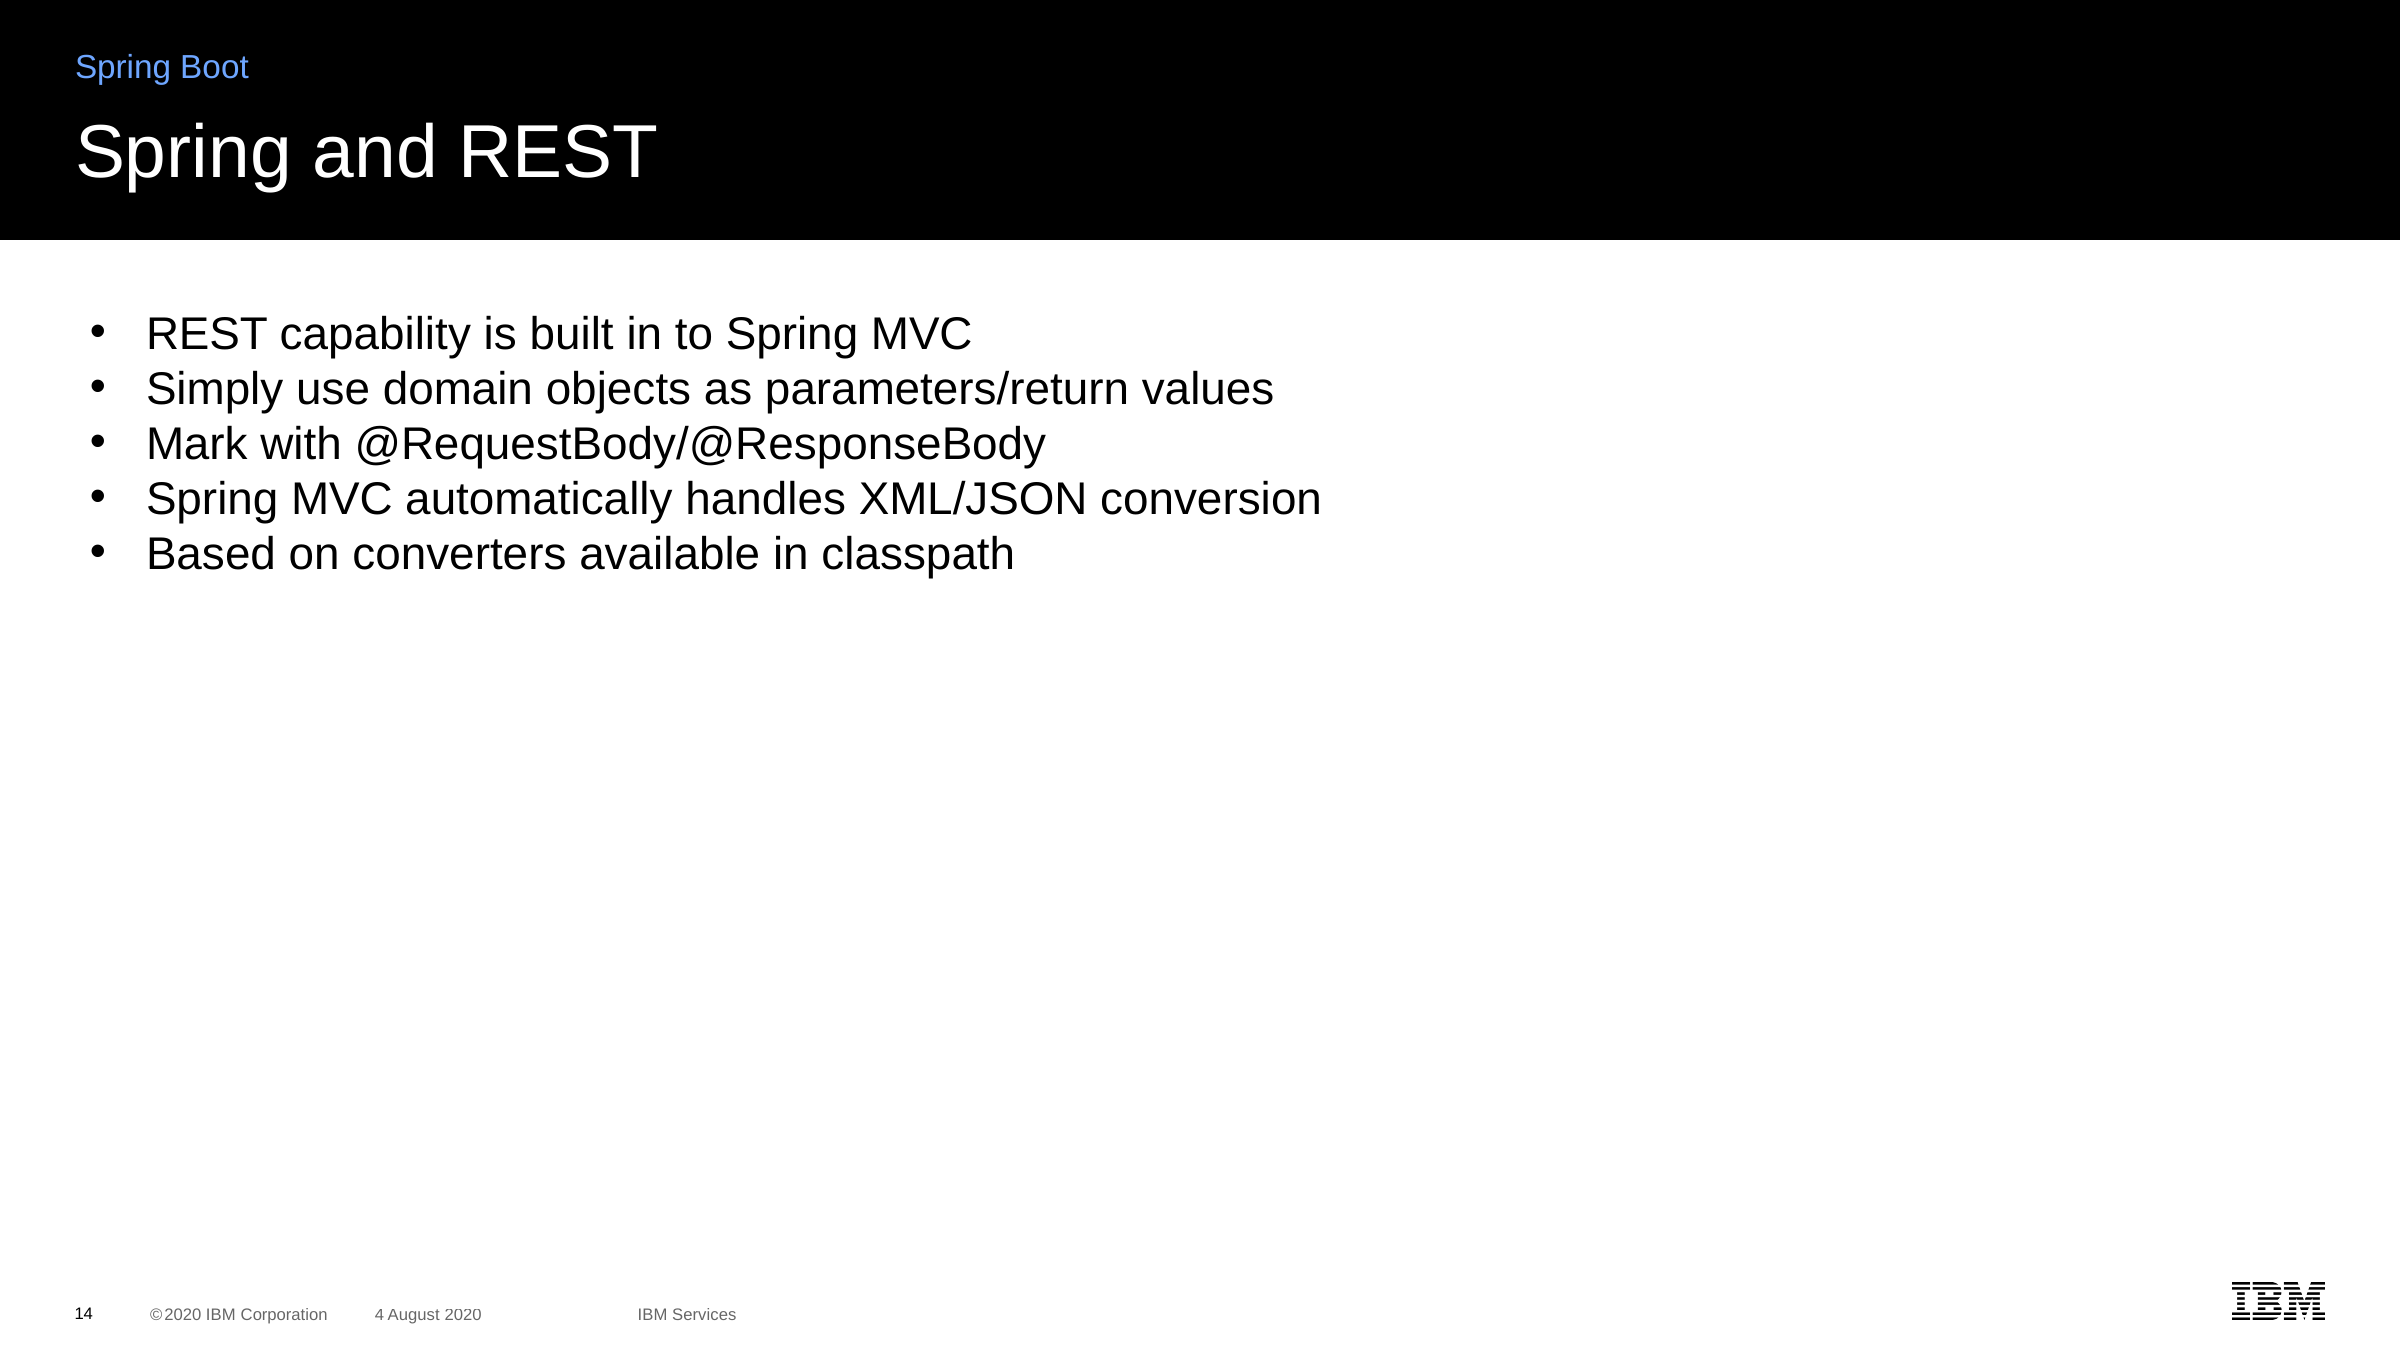

Spring Boot
# Spring and REST
REST capability is built in to Spring MVC
Simply use domain objects as parameters/return values
Mark with @RequestBody/@ResponseBody
Spring MVC automatically handles XML/JSON conversion
Based on converters available in classpath